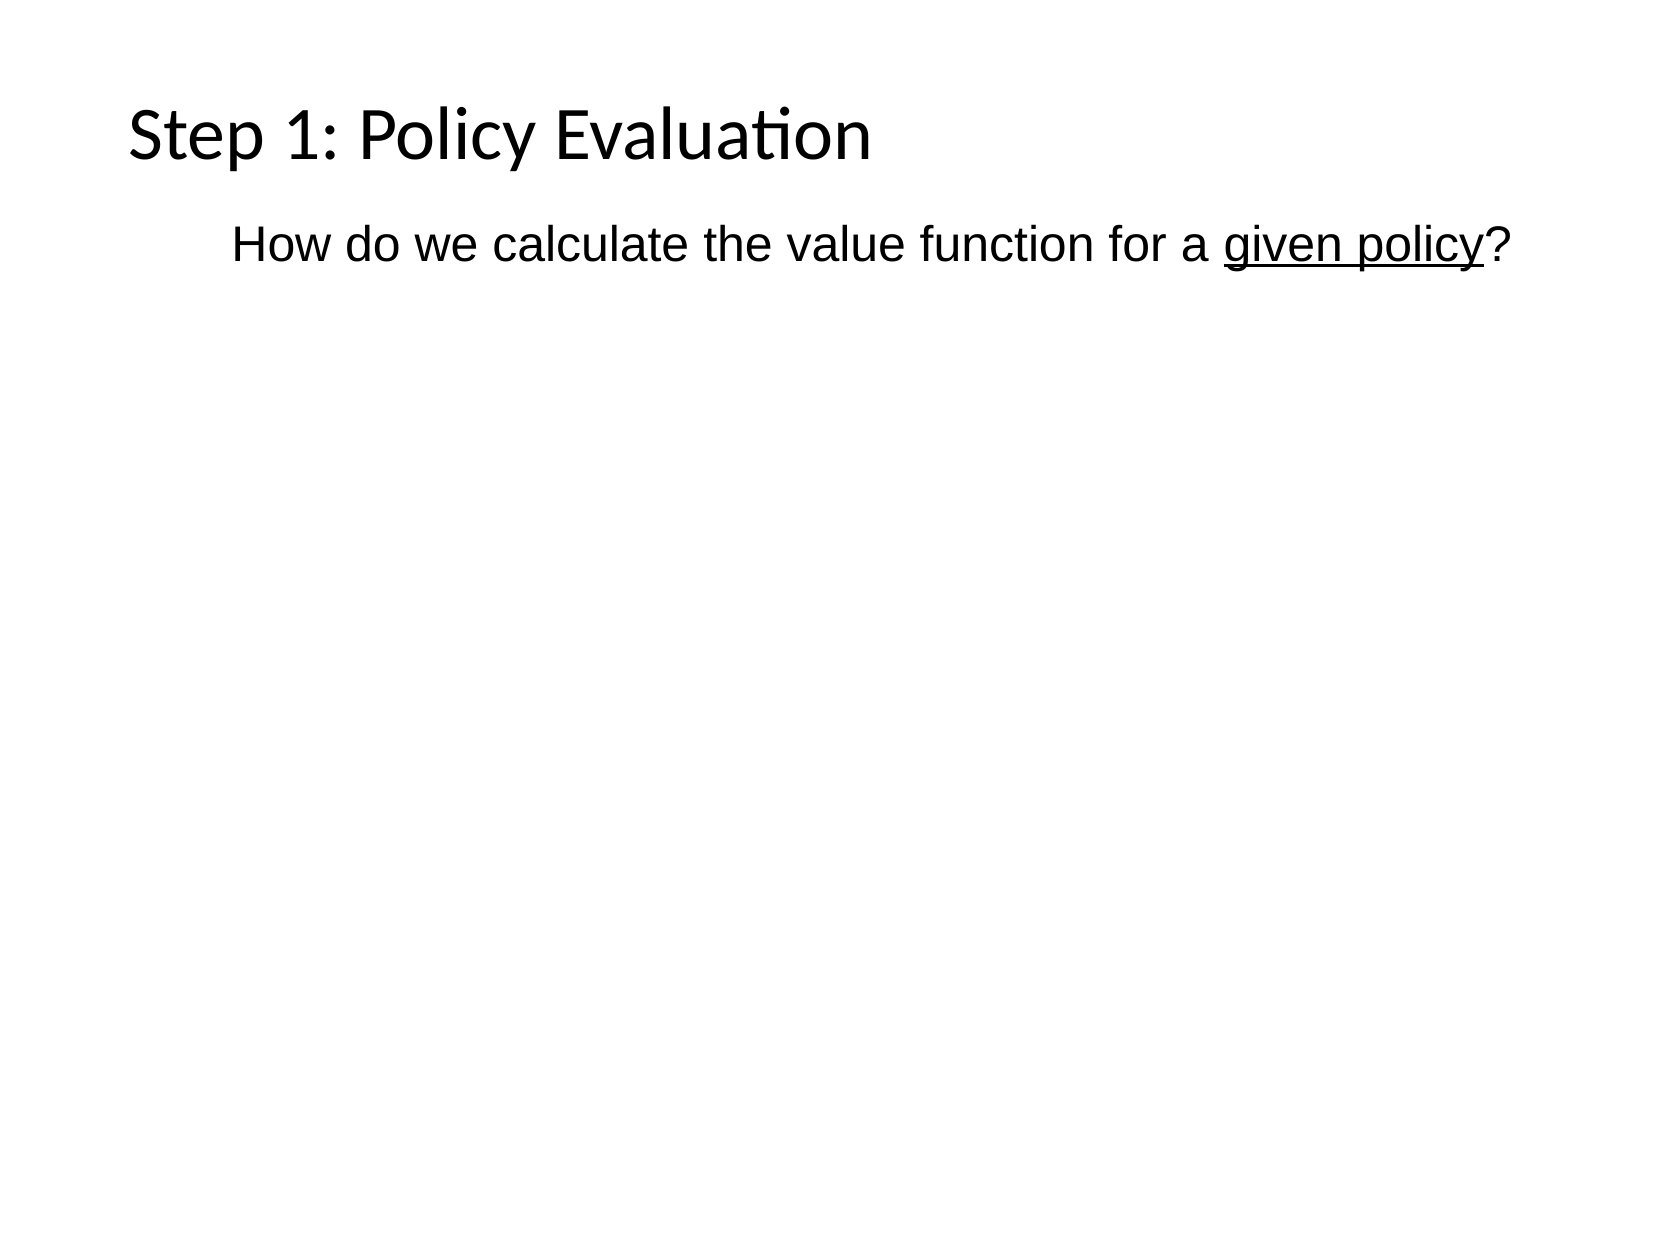

# Step 1: Policy Evaluation
How do we calculate the value function for a given policy?